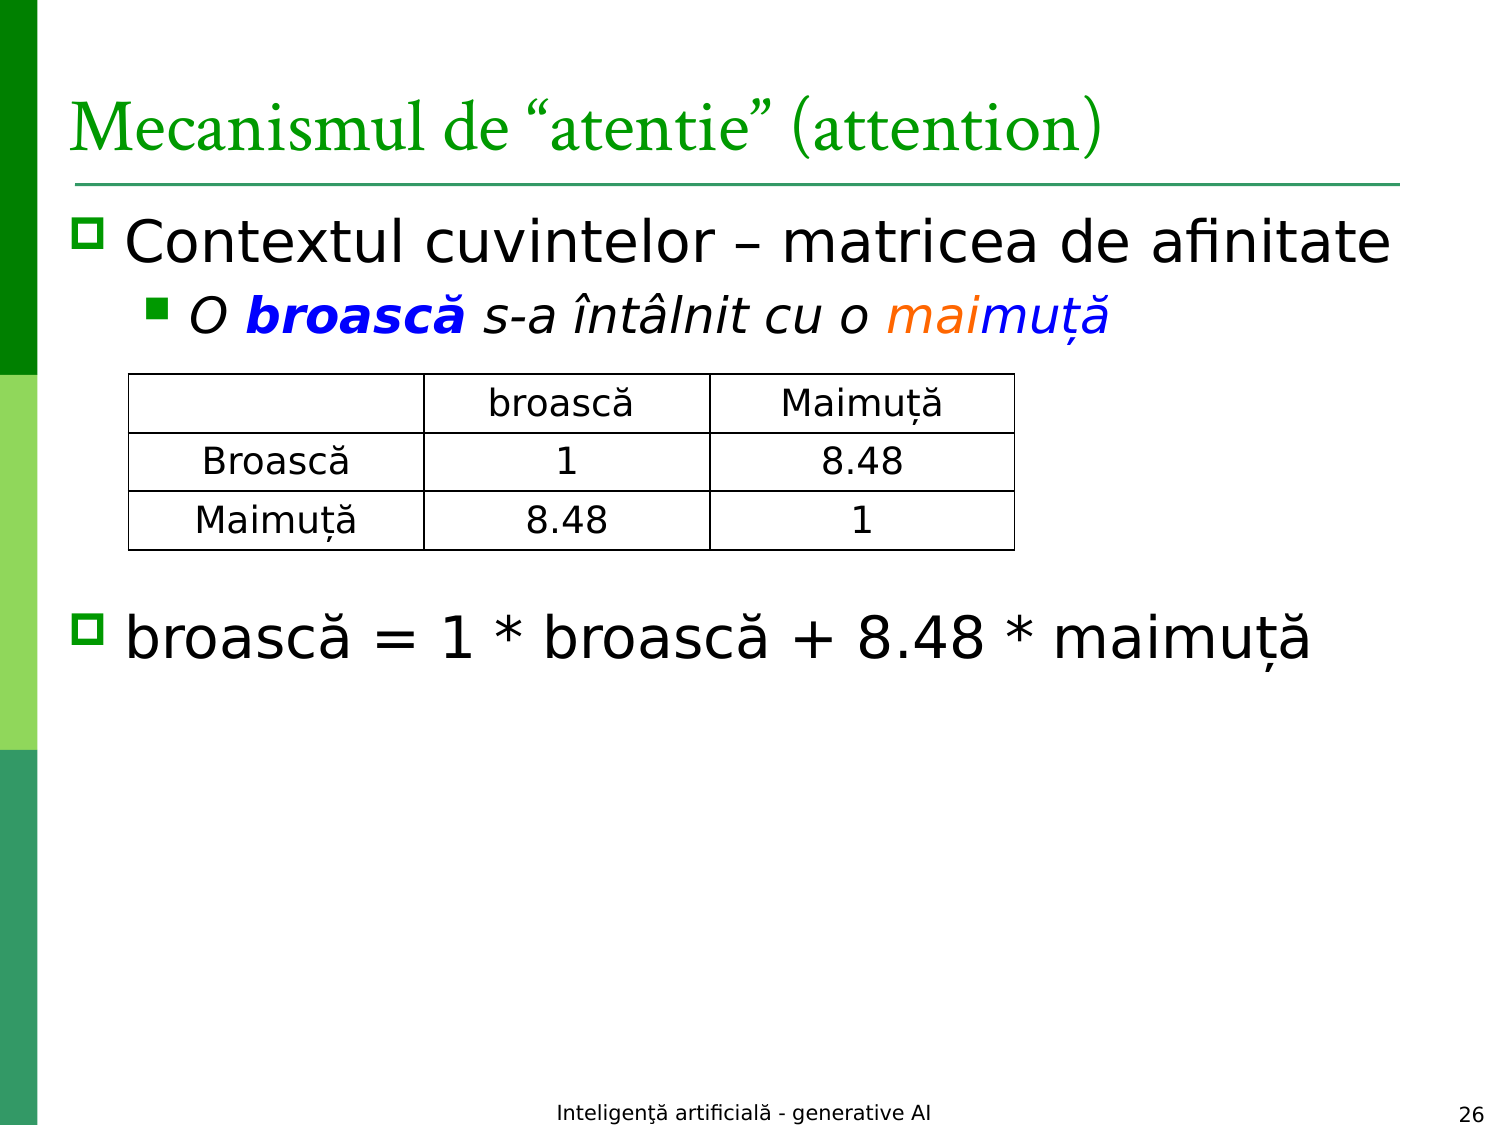

# Mecanismul de “atentie” (attention)
Contextul cuvintelor – matricea de afinitate
O broască s-a întâlnit cu o maimuță

broască = 1 * broască + 8.48 * maimuță
|  | broască | Maimuță |
| --- | --- | --- |
| Broască | 1 | 8.48 |
| Maimuță | 8.48 | 1 |
Inteligenţă artificială - generative AI
26